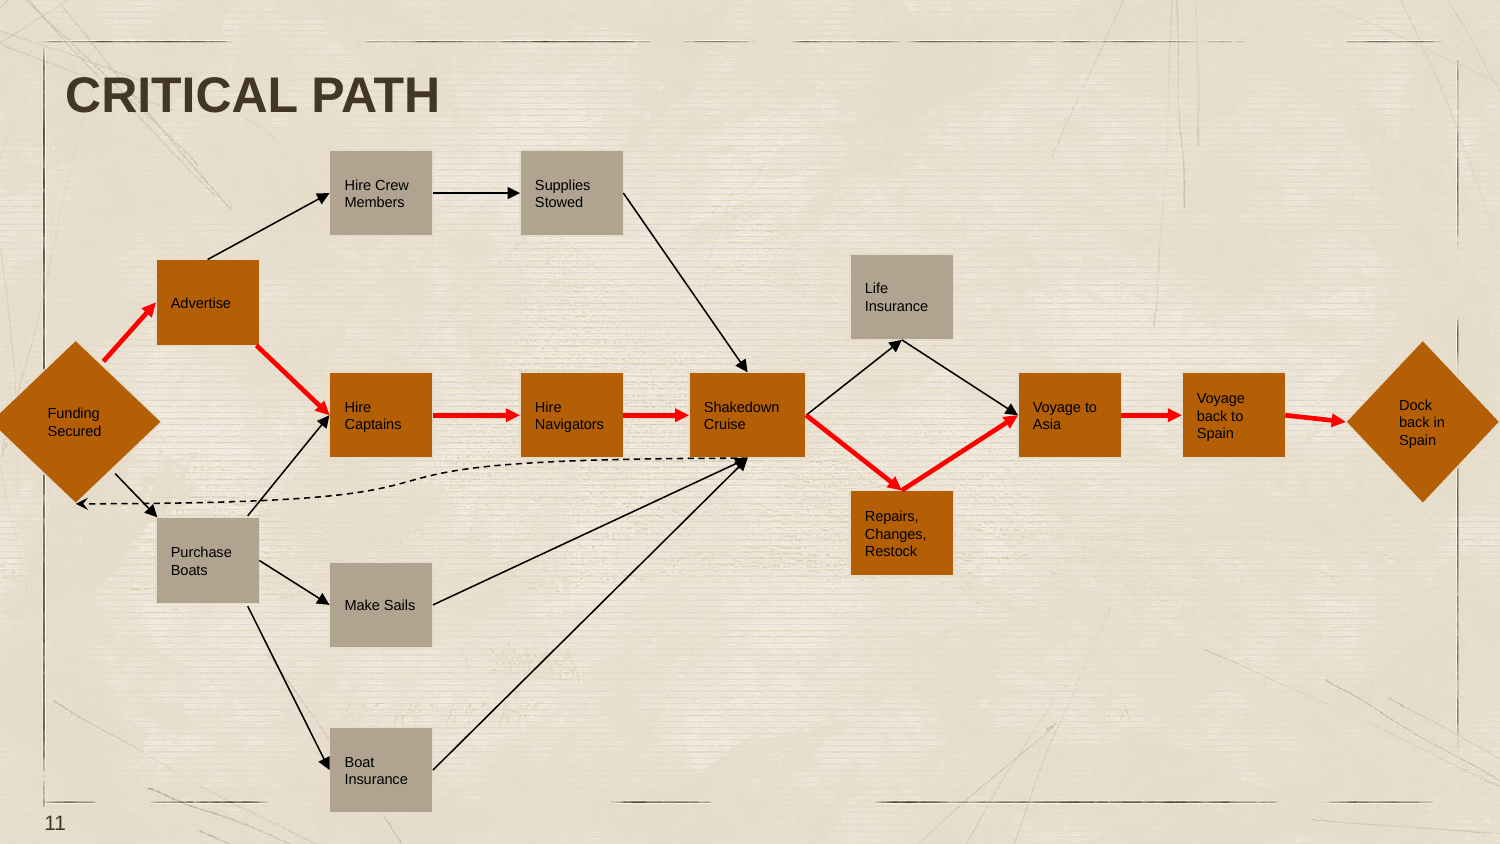

CRITICAL PATH
Hire Crew
Members
Supplies Stowed
Life Insurance
Advertise
Funding Secured
Dock back in Spain
Hire Captains
Hire Navigators
Shakedown Cruise
Voyage to Asia
Voyage back to Spain
Repairs, Changes, Restock
Purchase Boats
Make Sails
Boat Insurance
11